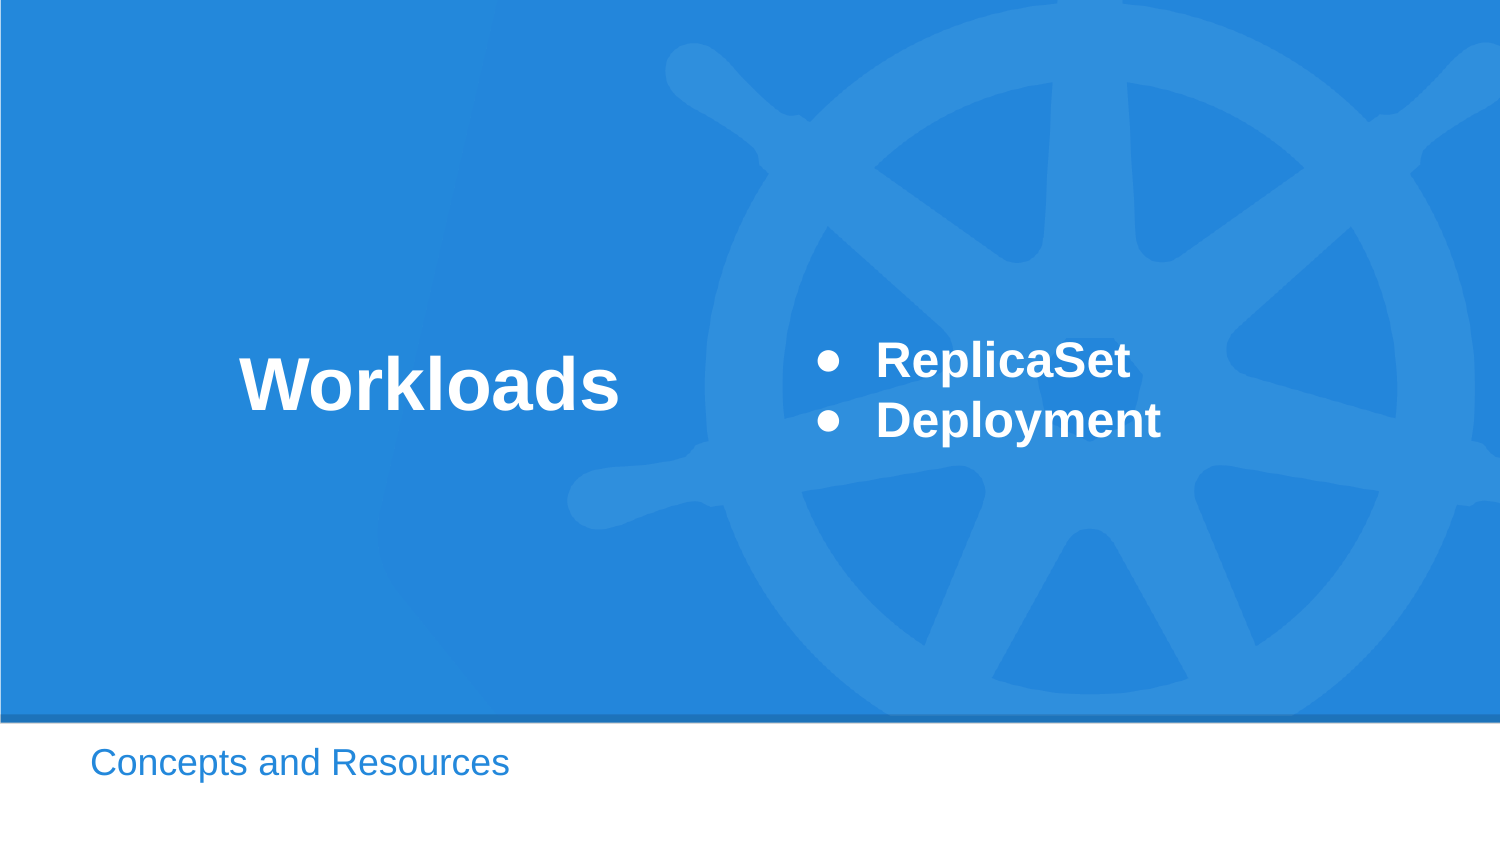

ReplicaSet
Deployment
# Workloads
Concepts and Resources